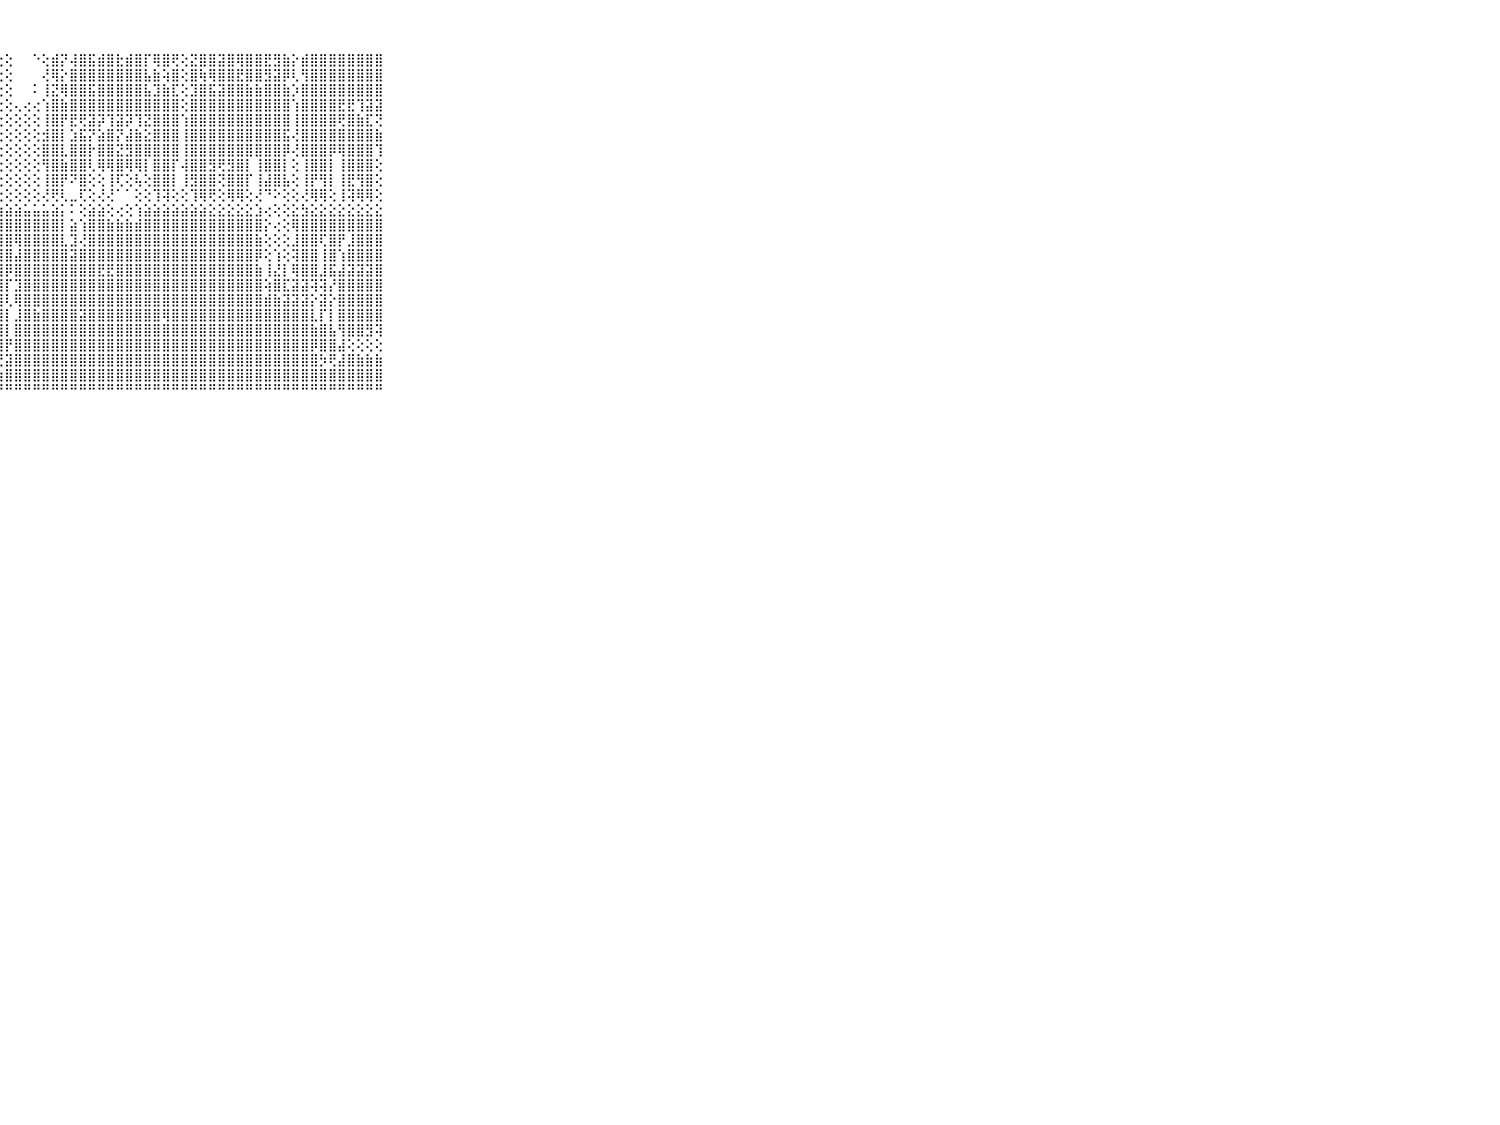

⠀⠀⠀⠀⠀⠀⠀⠀⠀⠀⠀⠀⠀⠀⠀⠀⠀⠀⠀⠀⠀⠀⠀⠀⠀⠀⠀⢕⢕⠀⠀⠑⢕⣾⡝⢼⣿⣯⣾⣿⣗⣾⣿⡏⢿⣿⢟⢕⣝⣿⣿⣽⣿⢿⣿⣿⣟⣻⣷⡕⣾⣿⣿⣿⣿⣿⣿⣿⣿⠀⠀⠀⠀⠀⠀⠀⠀⠀⠀⠀⠀
⠀⠀⠀⠀⠀⠀⠀⠀⠀⠀⠀⠀⠀⠀⠀⠀⠀⠀⠀⠀⠀⠀⠀⠀⠀⠀⠀⢕⢕⠀⠀⠀⢜⢿⡕⣿⣿⣿⣿⣿⣿⣿⣿⣧⣷⢵⣿⢕⣿⢷⢿⣿⣿⣟⣿⣿⣻⣽⡿⢇⢻⣿⣿⣿⣿⣿⣿⣿⣿⠀⠀⠀⠀⠀⠀⠀⠀⠀⠀⠀⠀
⠀⠀⠀⠀⠀⠀⠀⠀⠀⠀⠀⠀⠀⠀⠀⠀⠀⠀⠀⠀⠀⠀⠀⠀⠀⠀⠄⢕⢕⠀⠀⠅⢸⣝⢿⣿⣿⣯⣿⣿⣿⣿⣿⣧⣹⣷⣏⢕⣹⣿⣯⣽⣿⣿⣷⣷⣿⣿⣷⡱⣿⣿⣿⣿⣿⣿⣿⣿⣿⠀⠀⠀⠀⠀⠀⠀⠀⠀⠀⠀⠀
⠀⠀⠀⠀⠀⠀⠀⠀⠀⠀⠀⠀⠀⠀⠀⠀⠀⠀⠀⠀⠀⠀⠀⠀⠀⠀⢄⢕⢕⢄⢔⢔⢱⣿⣷⣿⣿⣿⣿⣿⣿⣿⣿⣿⣿⣿⣿⢕⣿⣿⣿⣿⣿⣿⣿⣿⣿⣿⣿⢱⣿⣿⣿⣿⣟⣟⢹⣽⣽⠀⠀⠀⠀⠀⠀⠀⠀⠀⠀⠀⠀
⠀⠀⠀⠀⠀⠀⠀⠀⠀⠀⠀⠀⠀⠀⠀⠀⠀⠀⠀⠀⠀⠀⠀⠀⠀⢄⢕⢕⢕⢕⢕⢕⢸⣿⡟⣟⢟⣽⡽⢹⣽⡽⢹⣝⣿⣿⣿⢱⣿⣿⣿⣿⣿⣿⣿⣿⣿⣿⣿⢸⣿⣿⣿⣿⢟⣿⣷⣏⢝⠀⠀⠀⠀⠀⠀⠀⠀⠀⠀⠀⠀
⠀⠀⠀⠀⠀⠀⠀⠀⠀⠀⠀⠀⠀⠀⠀⠀⠀⠀⠀⠀⠀⠀⠀⠀⠀⢕⢕⢕⢕⢕⢕⢕⣺⣿⡇⣱⣯⡝⣵⣿⡝⣼⣷⣕⣿⣿⣿⢸⣿⣿⣿⣿⣿⣿⣿⣿⣿⣿⣯⢜⣿⣿⣿⣿⣿⣿⣿⣿⣷⠀⠀⠀⠀⠀⠀⠀⠀⠀⠀⠀⠀
⠀⠀⠀⠀⠀⠀⠀⠀⠀⠀⠀⠀⠀⠀⠀⠀⠀⠀⠀⠀⠀⠀⠀⢀⢀⢕⢕⢕⢕⢕⢕⢕⣿⣿⣇⣿⣿⡗⣿⣿⣝⣻⣿⣿⣿⣿⣿⢸⣿⣿⣿⣿⣿⣿⣿⣿⣿⣿⡿⢜⣿⣿⣿⡿⢿⣿⣿⣿⢹⠀⠀⠀⠀⠀⠀⠀⠀⠀⠀⠀⠀
⠀⠀⠀⠀⠀⠀⠀⠀⠀⠀⠀⠀⠀⠀⠀⠀⠀⠀⠀⠀⠀⠀⠀⢑⢕⢕⢕⢕⢕⢕⢕⢕⢻⣿⣷⣿⣿⢇⢿⢿⣿⢿⢿⡇⣿⣿⡏⢼⣿⣿⣻⢟⣻⣿⡇⢸⣿⣿⡇⢕⢸⣿⣿⡇⢸⣿⣿⣿⢕⠀⠀⠀⠀⠀⠀⠀⠀⠀⠀⠀⠀
⠀⠀⠀⠀⠀⠀⠀⠀⠀⠀⠀⠀⠀⠀⠀⠀⠀⠀⠀⠀⢀⢀⢄⢕⡕⢕⢕⢕⢕⢕⢕⢕⢸⣿⡟⠝⣿⢕⢕⢸⢏⢕⢧⢕⣿⣿⡇⢸⣻⣿⣿⢝⣿⣿⡏⢸⣼⣿⣧⢕⢸⡟⢻⡇⢸⣟⢻⣿⢕⠀⠀⠀⠀⠀⠀⠀⠀⠀⠀⠀⠀
⠀⠀⠀⠀⠀⠀⠀⠀⠀⠀⠀⠀⠀⠀⠀⠀⠀⠀⠀⠀⠁⠁⠑⠜⢇⢕⢕⢕⢕⢕⢕⢕⢜⢟⢇⣀⢏⢕⢜⢜⠁⠁⢕⢕⢹⢽⢕⢕⢹⢿⢟⢕⢿⢿⢕⢜⠙⠕⢕⢕⢜⢿⢿⢕⢸⢽⢿⢿⢕⠀⠀⠀⠀⠀⠀⠀⠀⠀⠀⠀⠀
⠀⠀⠀⠀⠀⠀⠀⠀⠀⠀⠀⢰⣶⣶⣰⣶⣶⣶⣴⣴⣴⣴⣴⣵⣴⣵⣵⣵⣵⣵⣥⣥⣥⣵⡅⠅⢕⣵⣵⢕⢔⢕⢱⣵⣵⣵⣵⣵⣵⣵⣕⣕⣕⣕⣕⣱⢔⢕⢕⣕⣳⣕⣕⣕⣕⣕⣕⣕⣕⠀⠀⠀⠀⠀⠀⠀⠀⠀⠀⠀⠀
⠀⠀⠀⠀⠀⠀⠀⠀⠀⠀⠀⢕⢿⣿⣿⣿⣿⣿⣿⣿⣿⣿⣿⣿⣿⣿⣿⣿⣿⣿⣿⣿⣿⣿⡇⣵⢱⣿⣿⣷⣷⣷⣾⣿⣿⣿⣿⣿⣿⣿⣿⣿⣿⣿⣿⣿⡕⢔⢕⢿⣿⣿⣿⣿⣿⣿⣿⣿⣿⠀⠀⠀⠀⠀⠀⠀⠀⠀⠀⠀⠀
⠀⠀⠀⠀⠀⠀⠀⠀⠀⠀⠀⢡⣽⣿⣿⣿⣿⣿⣿⣿⣿⣿⣿⡿⢿⣿⣿⣿⣿⢿⣿⣿⣿⣿⣇⣹⢜⣿⣿⣿⣿⣿⣿⣿⣿⣿⣿⣿⣿⣿⣿⣿⣿⣿⣿⣷⢕⢕⢕⣸⣿⣿⢏⣿⡟⣸⣿⣿⣿⠀⠀⠀⠀⠀⠀⠀⠀⠀⠀⠀⠀
⠀⠀⠀⠀⠀⠀⠀⠀⠀⠀⠀⢞⣝⣍⣍⣍⣩⣽⣿⣯⣼⣿⣿⣷⣾⣿⣿⣿⣿⣼⣿⣿⣿⣿⣿⣽⣿⣿⣿⣿⣿⣿⣿⣿⣿⣿⣿⣿⣿⣿⣿⣿⣿⣿⣿⡿⢕⢱⢕⢽⣿⣿⢸⣿⢱⣿⣿⣿⣿⠀⠀⠀⠀⠀⠀⠀⠀⠀⠀⠀⠀
⠀⠀⠀⠀⠀⠀⠀⠀⠀⠀⠀⡜⣿⣿⣿⣿⣿⣿⣿⣿⢻⣿⣿⡟⣿⣿⣿⣿⡿⣿⣿⣿⣿⣿⣿⣿⣿⣿⣟⣟⣿⣿⣿⣿⣿⣿⣿⣿⣿⣿⣿⣿⣿⣿⣿⣷⢸⣜⡇⢿⣿⣿⣸⣯⣼⣽⣽⣽⣿⠀⠀⠀⠀⠀⠀⠀⠀⠀⠀⠀⠀
⠀⠀⠀⠀⠀⠀⠀⠀⠀⠀⠀⣿⢹⣿⣿⣿⣿⣿⣿⣿⢸⣿⣿⡇⣿⣿⣿⣿⡏⣹⣿⣿⣿⣿⣿⣿⣿⣿⣿⣿⣿⣿⣿⣿⣿⣿⣿⣿⣿⣿⣿⣿⣿⣿⣿⣿⢵⣿⣏⣽⣽⢽⢽⡜⣿⣿⣿⣿⣿⠀⠀⠀⠀⠀⠀⠀⠀⠀⠀⠀⠀
⠀⠀⠀⠀⠀⠀⠀⠀⠀⠀⠀⢵⡕⢻⣾⣿⣿⣯⣽⣽⢜⣟⣿⢇⢿⣿⢿⣿⢇⢿⣿⣿⣿⣿⣿⣿⣿⣿⣿⣿⣿⣿⣿⣿⣿⣿⣿⣿⣿⣿⣿⣿⣿⣿⣿⣿⣾⣷⣽⣽⣽⡕⣽⡕⣿⣿⣿⣿⣿⠀⠀⠀⠀⠀⠀⠀⠀⠀⠀⠀⠀
⠀⠀⠀⠀⠀⠀⠀⠀⠀⠀⠀⢿⣷⢕⣿⣿⣿⣿⣿⣿⢸⣿⣿⢕⣿⣿⣿⣿⡇⣸⣿⣷⣿⣿⣿⣿⣽⣿⣿⣿⣿⣿⣿⣿⣿⢿⣿⣿⣿⣿⣿⣿⣿⣿⣿⣿⣿⣿⣿⣿⣿⣇⡏⡇⣿⣿⣿⣿⣿⠀⠀⠀⠀⠀⠀⠀⠀⠀⠀⠀⠀
⠀⠀⠀⠀⠀⠀⠀⠀⠀⠀⠀⣿⣿⡕⣿⣿⣿⣿⢿⢿⢜⣟⣏⢜⣝⣟⣟⢿⡇⣿⣿⣿⣿⣿⣿⣿⣿⣿⣿⣿⣿⣿⣿⣿⣿⣿⣿⣿⣿⣿⣿⣿⣿⣿⣿⣿⣿⣿⣿⣿⣿⣷⣿⣧⢻⣿⣿⣻⢽⠀⠀⠀⠀⠀⠀⠀⠀⠀⠀⠀⠀
⠀⠀⠀⠀⠀⠀⠀⠀⠀⠀⠀⣿⣿⡇⢺⣿⣿⣾⣿⣟⢸⣿⡿⢱⣿⣿⣿⣿⡟⣿⣿⣿⣿⣿⣿⣿⣿⣿⣿⣿⣿⣿⣿⣿⣿⣿⣿⣿⣿⣿⣿⣿⣿⣿⣿⣿⣿⣿⣿⣿⣿⡿⣿⣿⣼⢕⢕⢕⢕⠀⠀⠀⠀⠀⠀⠀⠀⠀⠀⠀⠀
⠀⠀⠀⠀⠀⠀⠀⠀⠀⠀⠀⣿⣿⡇⢱⣵⣽⣽⣝⣕⣕⣝⣕⢸⣽⣽⣜⢝⣽⣿⣿⣿⣿⣿⣿⣿⣿⣿⣿⣿⣿⣿⣿⣿⣿⣿⣿⣿⣿⣿⣿⣿⣿⣿⣿⣿⣿⣿⣿⣿⣿⣿⡳⢟⣼⣿⣷⣷⣷⠀⠀⠀⠀⠀⠀⠀⠀⠀⠀⠀⠀
⠀⠀⠀⠀⠀⠀⠀⠀⠀⠀⠀⣿⣿⡇⠜⢿⣿⣿⣿⣿⣿⣟⡝⢸⣿⡿⢿⢳⣿⣿⣿⣿⣿⣿⣿⣿⣿⣿⣿⣿⣿⣿⣿⣿⣿⣿⣿⣿⣿⣿⣿⣿⣿⣿⣿⣿⣿⣿⣿⣿⣿⣿⣿⣿⣿⣿⣿⣿⣿⠀⠀⠀⠀⠀⠀⠀⠀⠀⠀⠀⠀
⠀⠀⠀⠀⠀⠀⠀⠀⠀⠀⠀⠛⠛⠃⠀⠑⠙⠙⠙⠛⠙⠙⠑⠑⠑⠑⠓⠛⠛⠛⠛⠛⠛⠛⠛⠛⠛⠛⠛⠛⠛⠛⠛⠛⠛⠛⠛⠛⠛⠛⠛⠛⠛⠛⠛⠛⠛⠛⠛⠛⠛⠛⠛⠛⠛⠛⠛⠛⠛⠀⠀⠀⠀⠀⠀⠀⠀⠀⠀⠀⠀